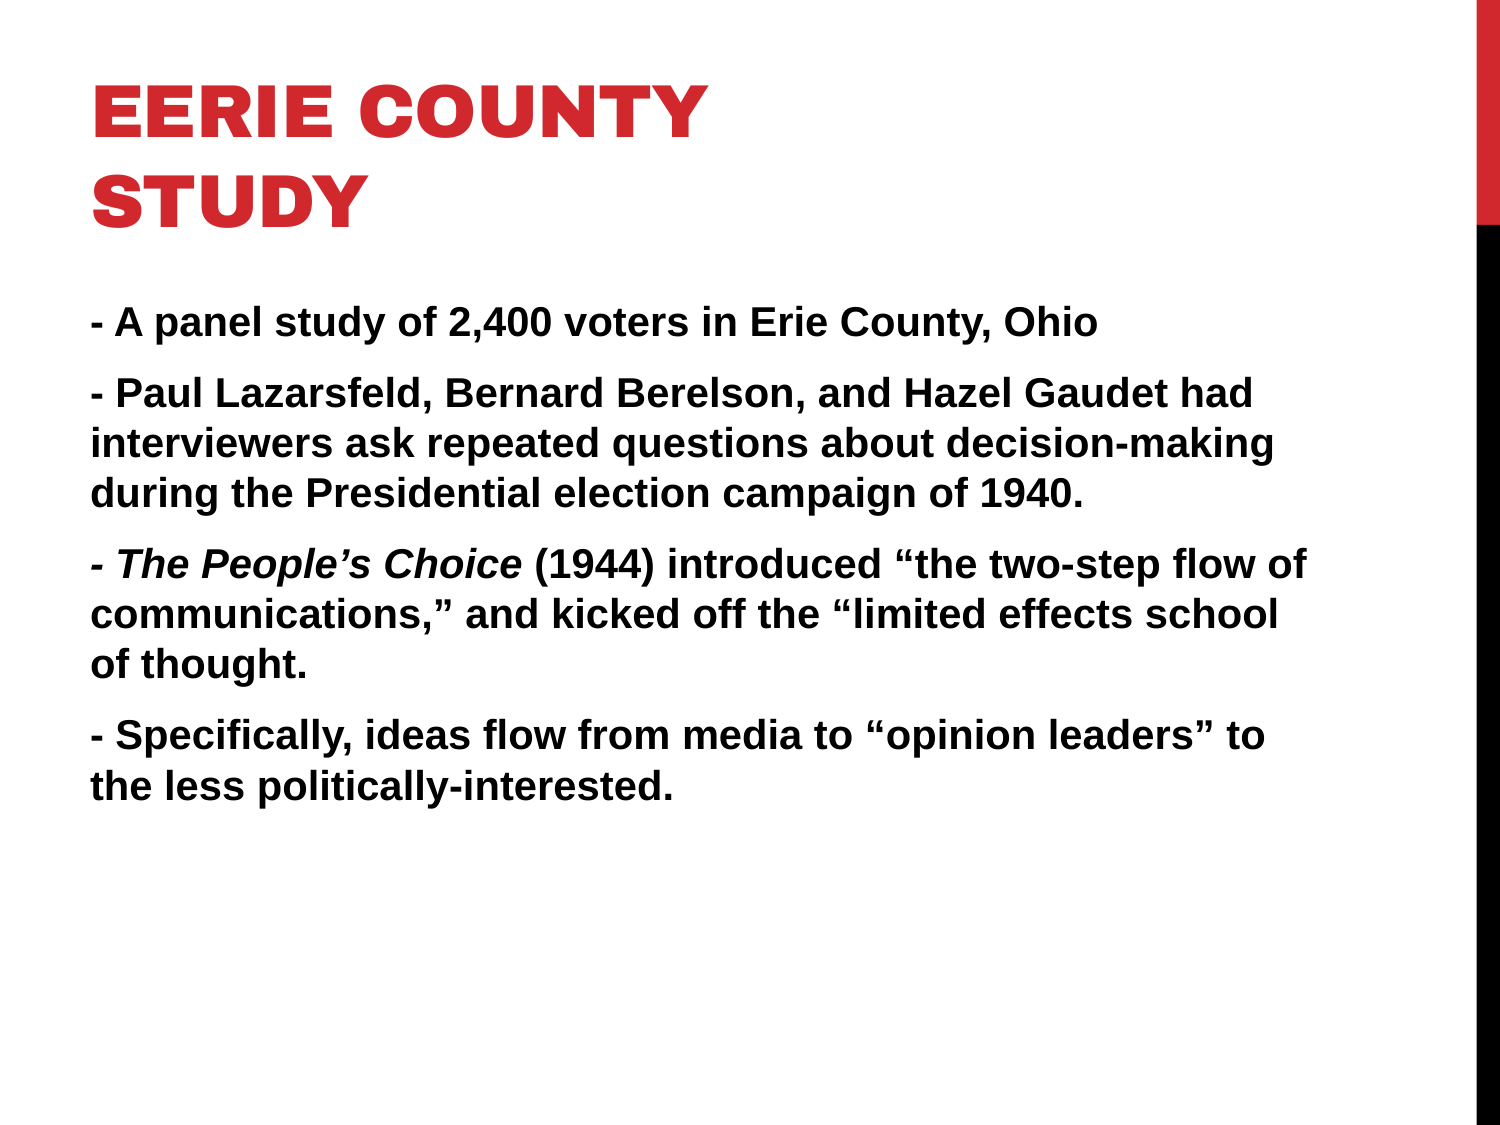

# Eerie County Study
- A panel study of 2,400 voters in Erie County, Ohio
- Paul Lazarsfeld, Bernard Berelson, and Hazel Gaudet had interviewers ask repeated questions about decision-making during the Presidential election campaign of 1940.
- The People’s Choice (1944) introduced “the two-step flow of communications,” and kicked off the “limited effects school of thought.
- Specifically, ideas flow from media to “opinion leaders” to the less politically-interested.